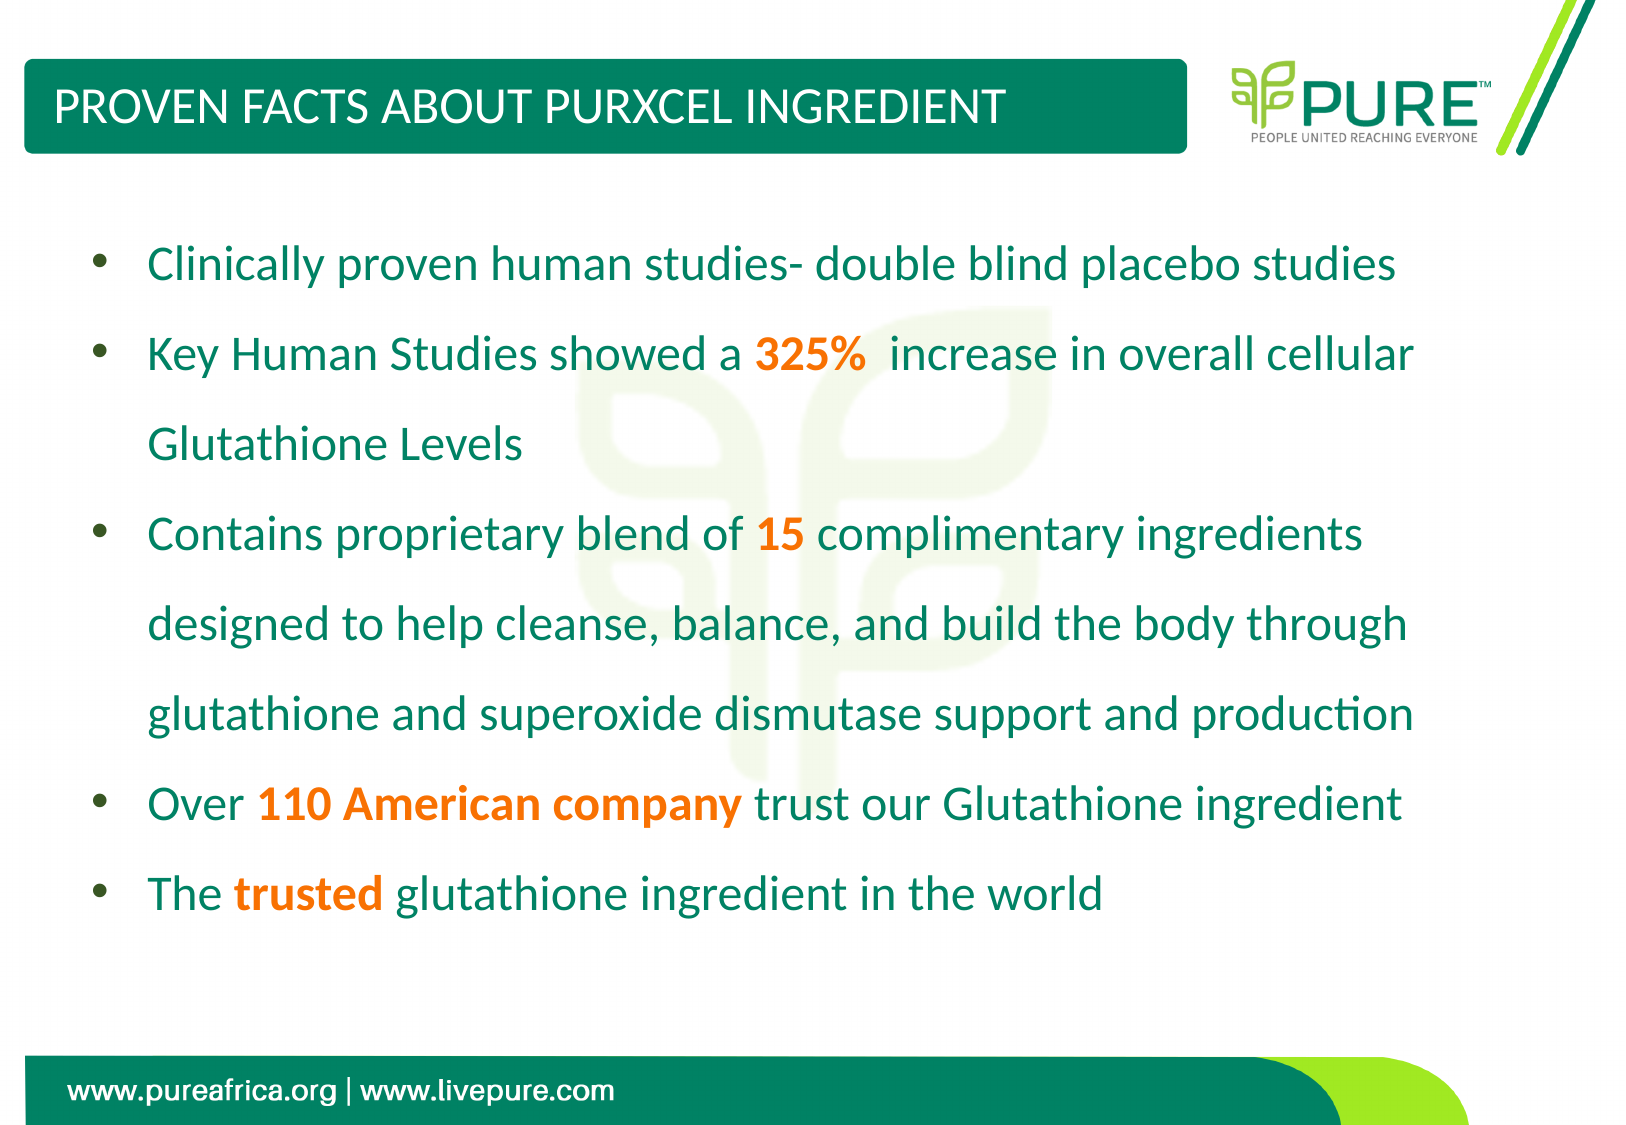

# PROVEN FACTS ABOUT PURXCEL INGREDIENT
Clinically proven human studies- double blind placebo studies
Key Human Studies showed a 325%  increase in overall cellular Glutathione Levels
Contains proprietary blend of 15 complimentary ingredients designed to help cleanse, balance, and build the body through glutathione and superoxide dismutase support and production
Over 110 American company trust our Glutathione ingredient
The trusted glutathione ingredient in the world